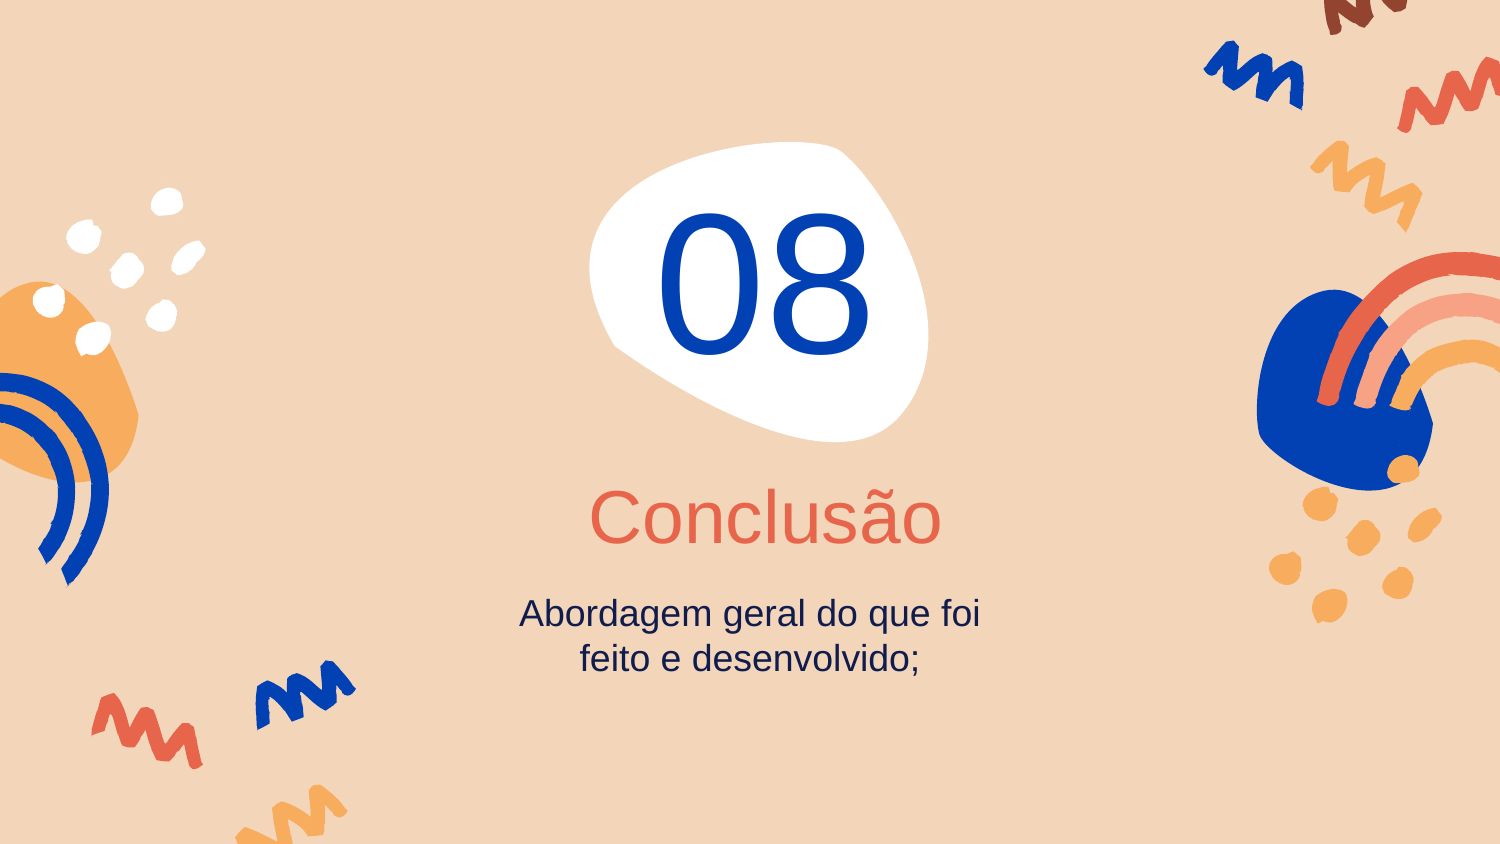

08
# Conclusão
Abordagem geral do que foi feito e desenvolvido;